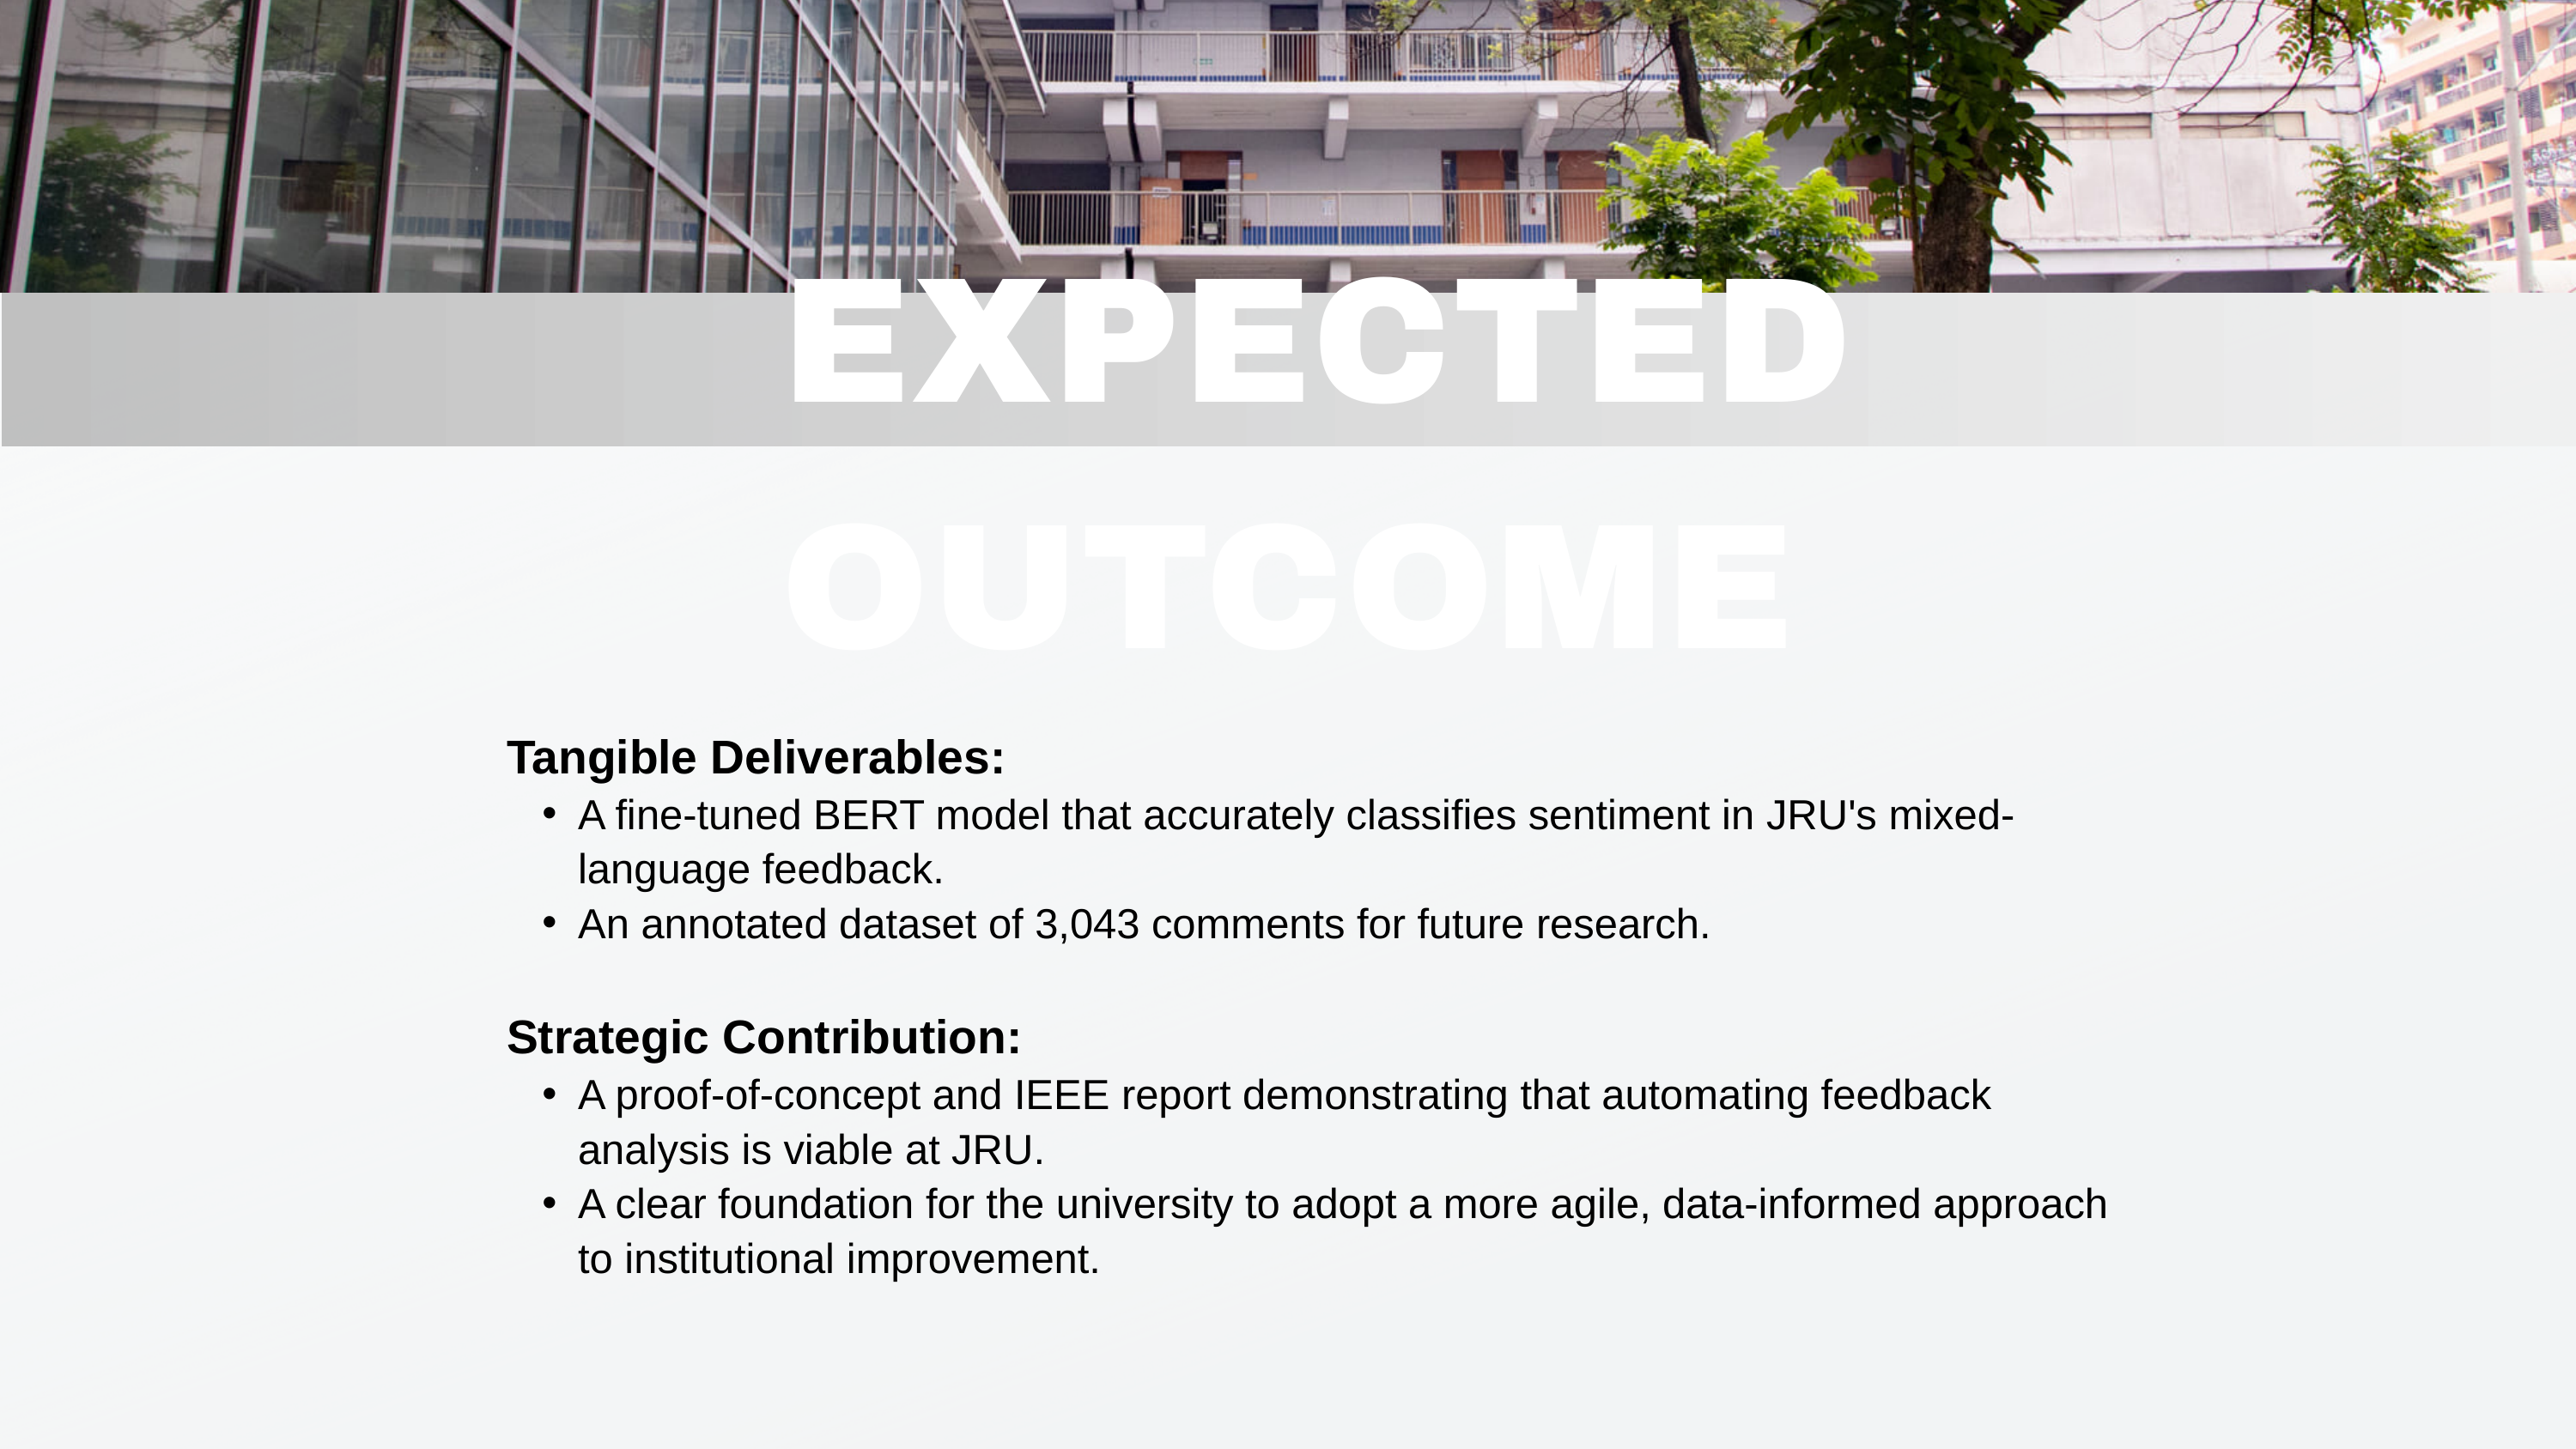

EXPECTED OUTCOME
Tangible Deliverables:
A fine-tuned BERT model that accurately classifies sentiment in JRU's mixed-language feedback.
An annotated dataset of 3,043 comments for future research.

Strategic Contribution:
A proof-of-concept and IEEE report demonstrating that automating feedback analysis is viable at JRU.
A clear foundation for the university to adopt a more agile, data-informed approach to institutional improvement.